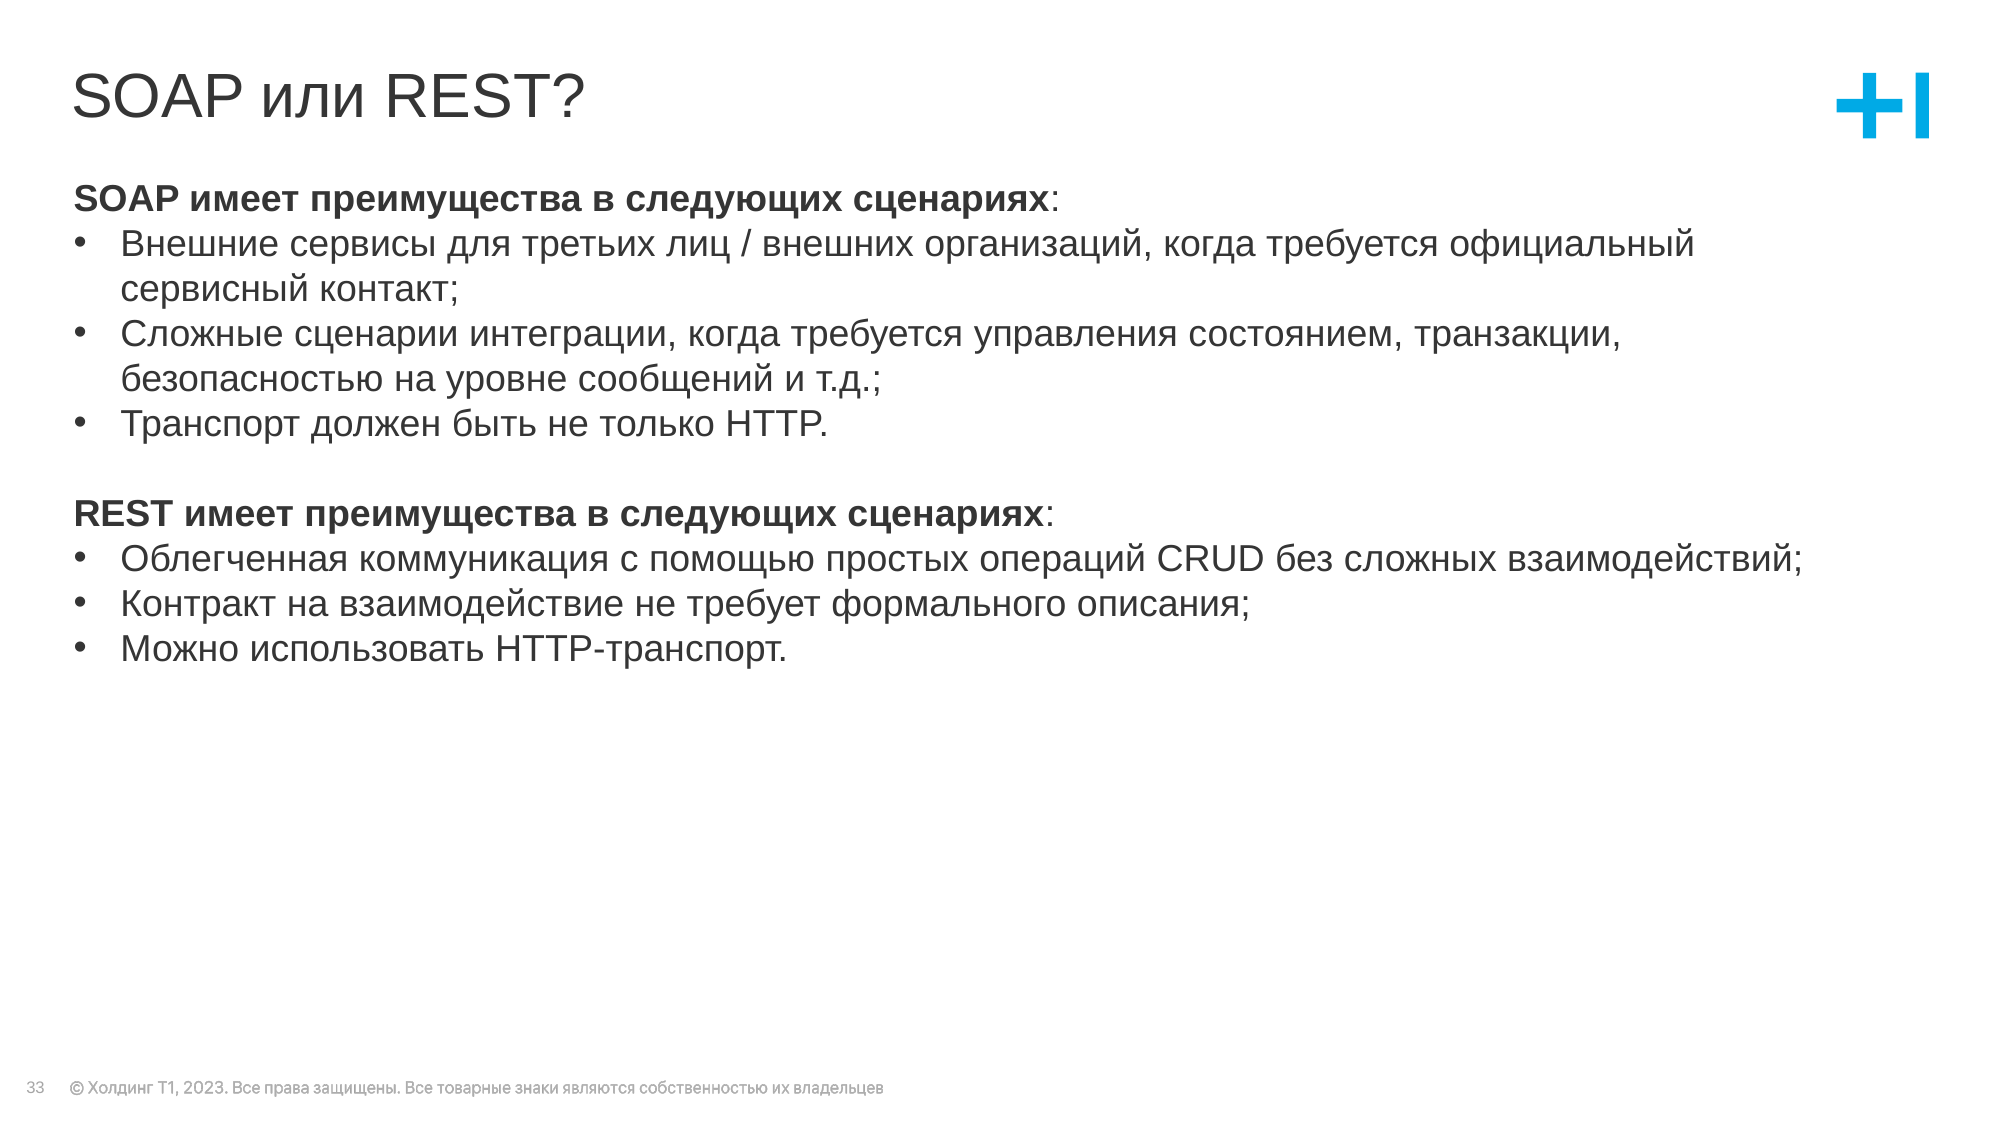

# SOAP или REST?
SOAP имеет преимущества в следующих сценариях:
Внешние сервисы для третьих лиц / внешних организаций, когда требуется официальный сервисный контакт;
Сложные сценарии интеграции, когда требуется управления состоянием, транзакции, безопасностью на уровне сообщений и т.д.;
Транспорт должен быть не только HTTP.

REST имеет преимущества в следующих сценариях:
Облегченная коммуникация с помощью простых операций CRUD без сложных взаимодействий;
Контракт на взаимодействие не требует формального описания;
Можно использовать HTTP-транспорт.